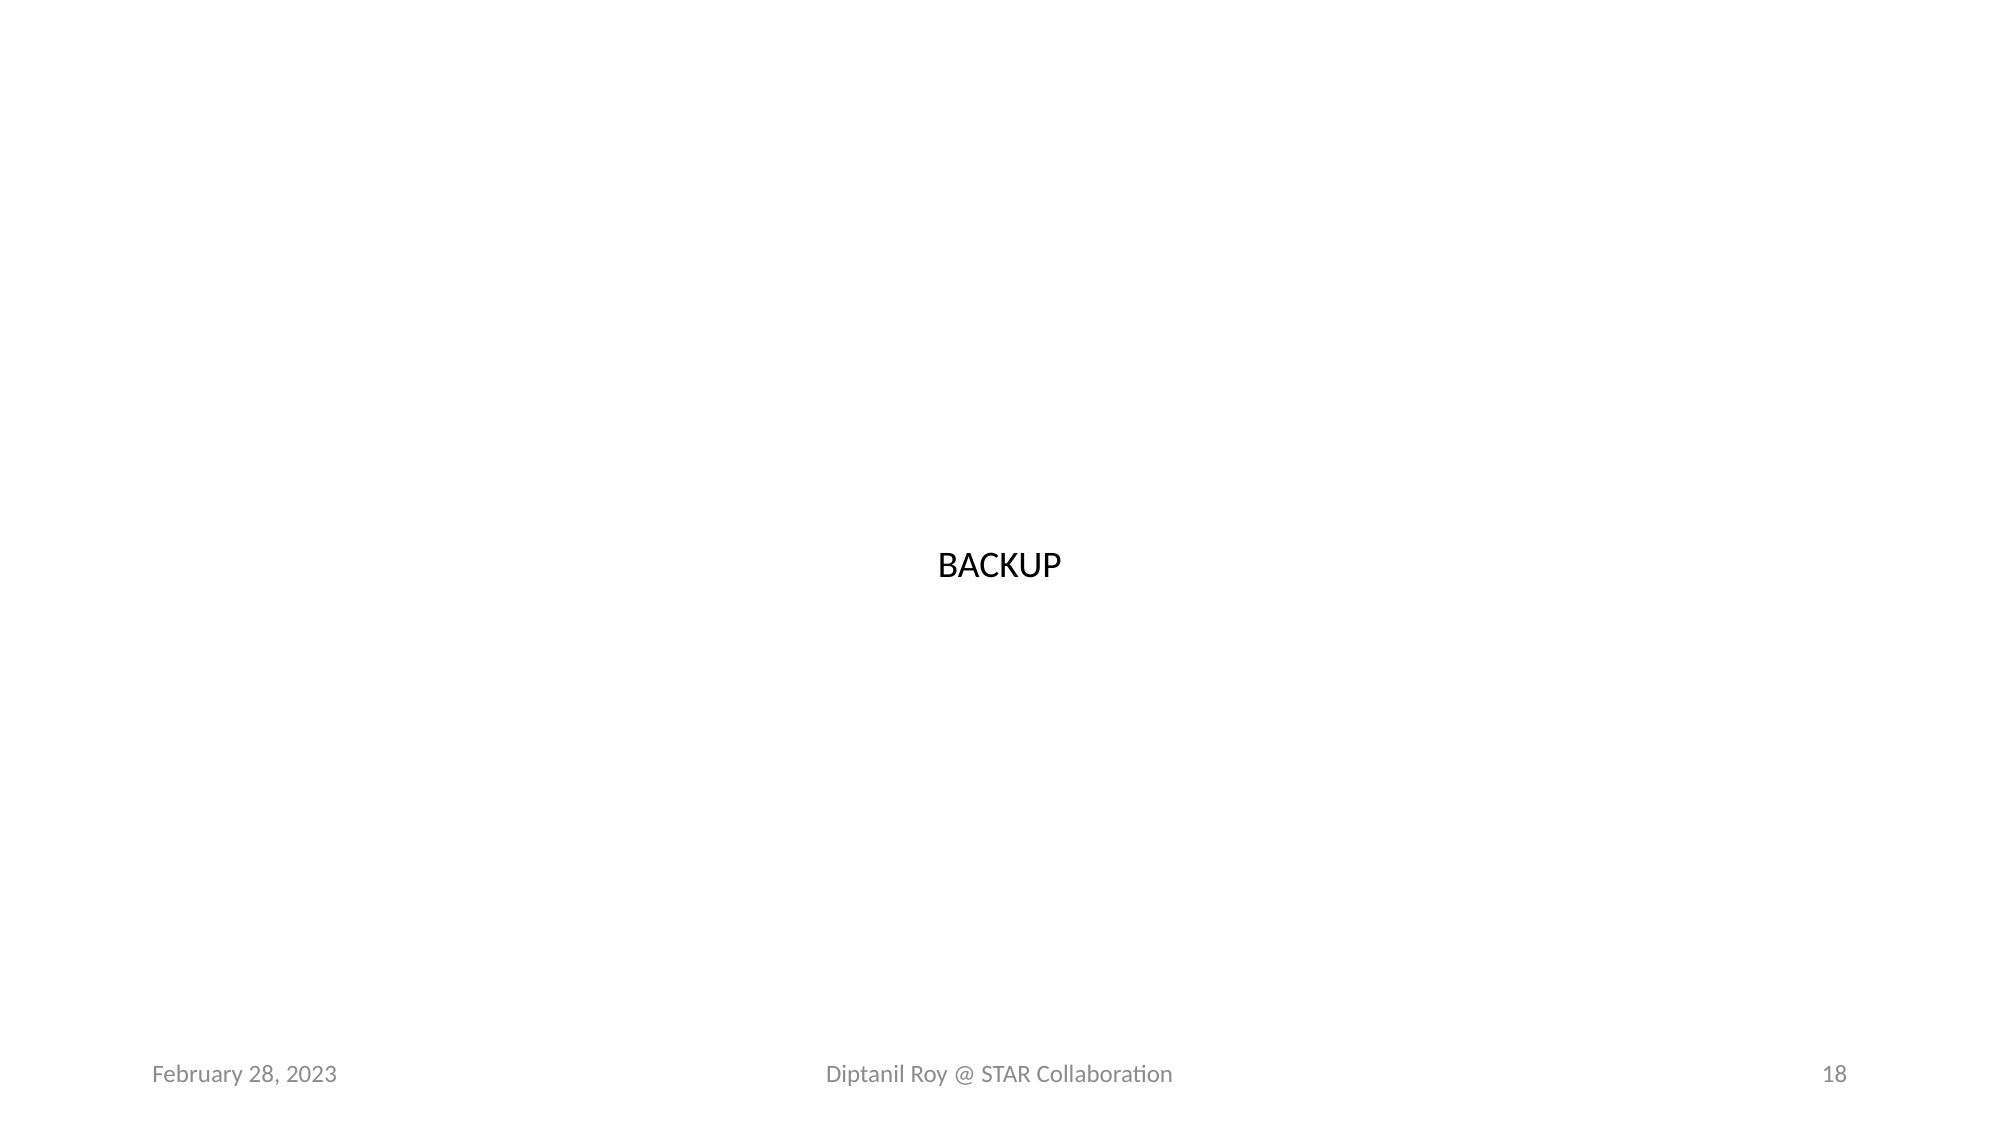

BACKUP
February 28, 2023
Diptanil Roy @ STAR Collaboration
18